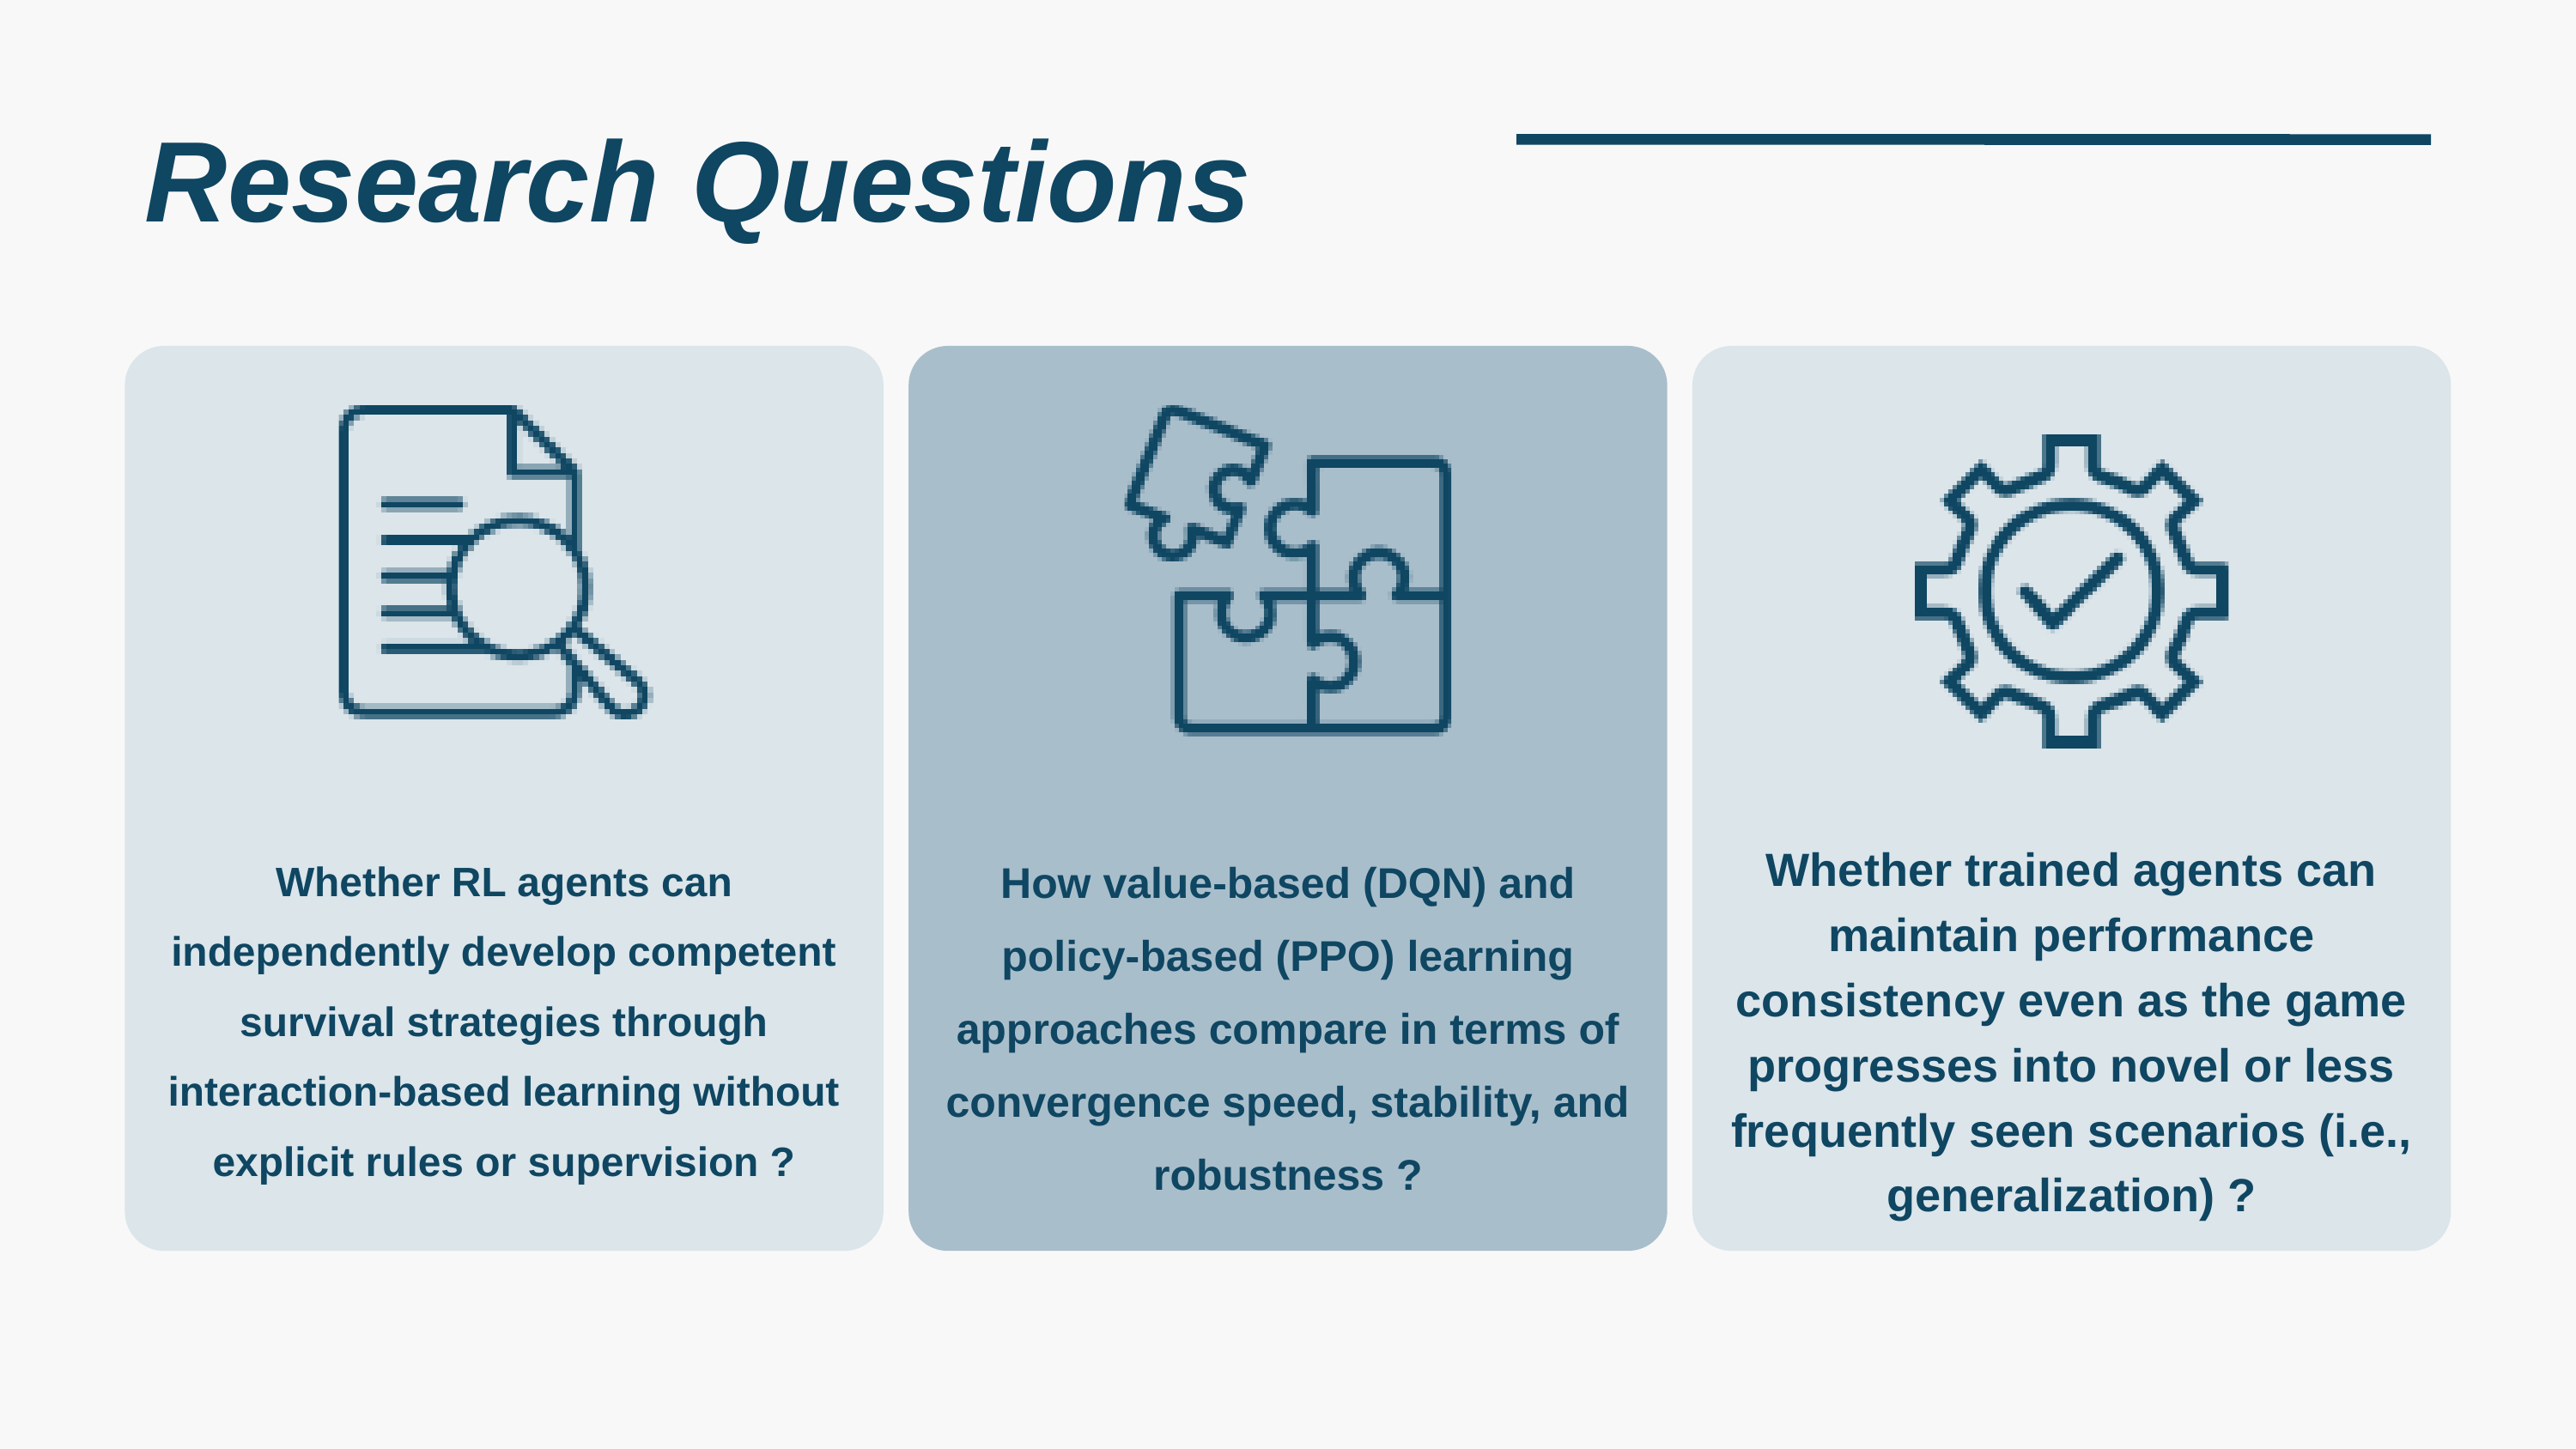

Research Questions

Whether trained agents can maintain performance consistency even as the game progresses into novel or less frequently seen scenarios (i.e., generalization) ?
How value-based (DQN) and policy-based (PPO) learning approaches compare in terms of convergence speed, stability, and robustness ?
Whether RL agents can independently develop competent survival strategies through interaction-based learning without explicit rules or supervision ?